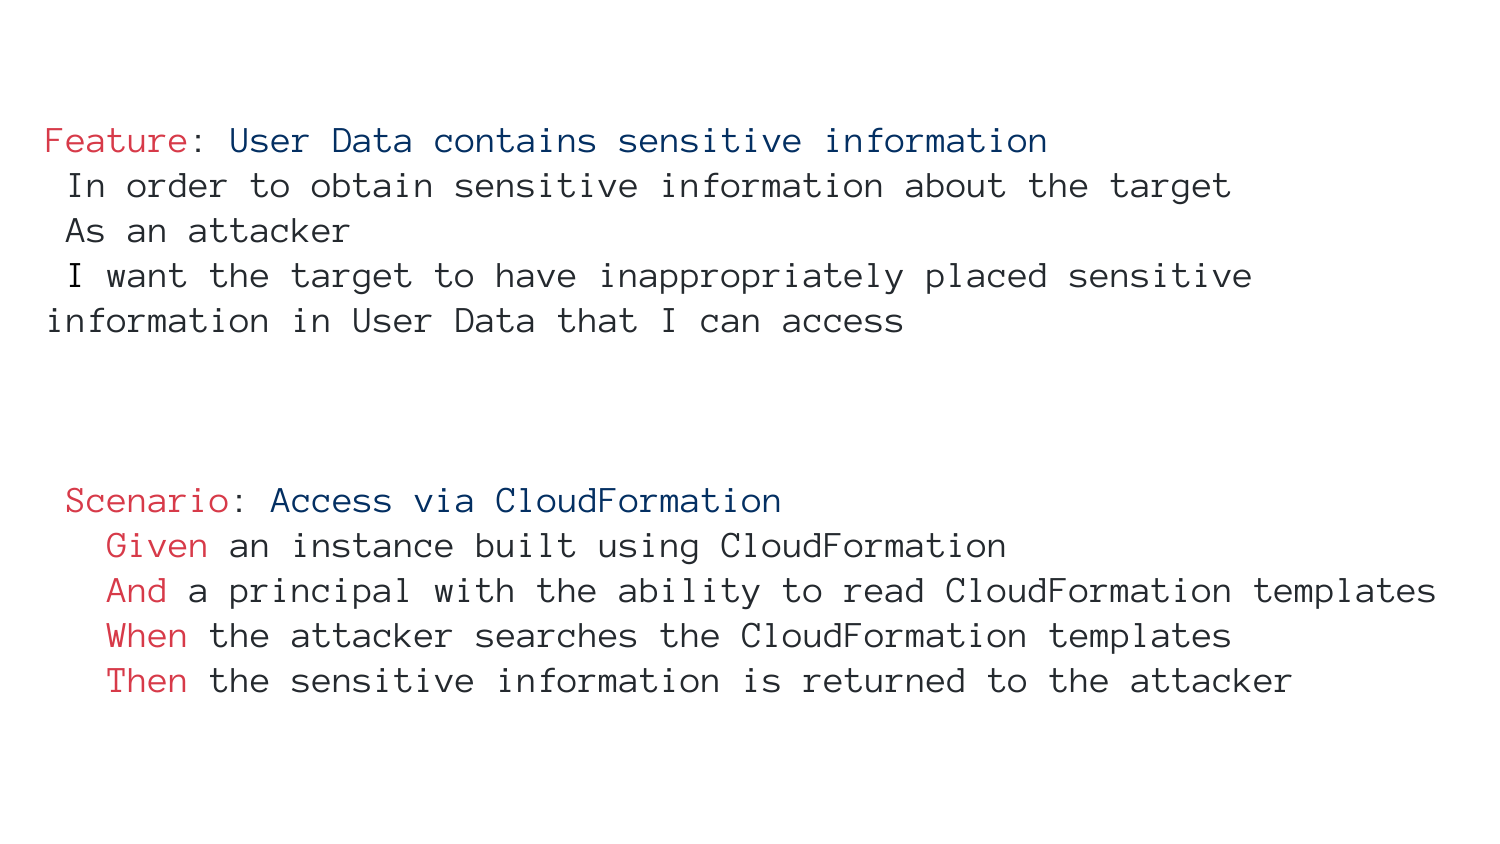

Feature: User Data contains sensitive information
 In order to obtain sensitive information about the target
 As an attacker
 I want the target to have inappropriately placed sensitive information in User Data that I can access

 Scenario: Access via CloudFormation
   Given an instance built using CloudFormation
   And a principal with the ability to read CloudFormation templates
   When the attacker searches the CloudFormation templates
   Then the sensitive information is returned to the attacker